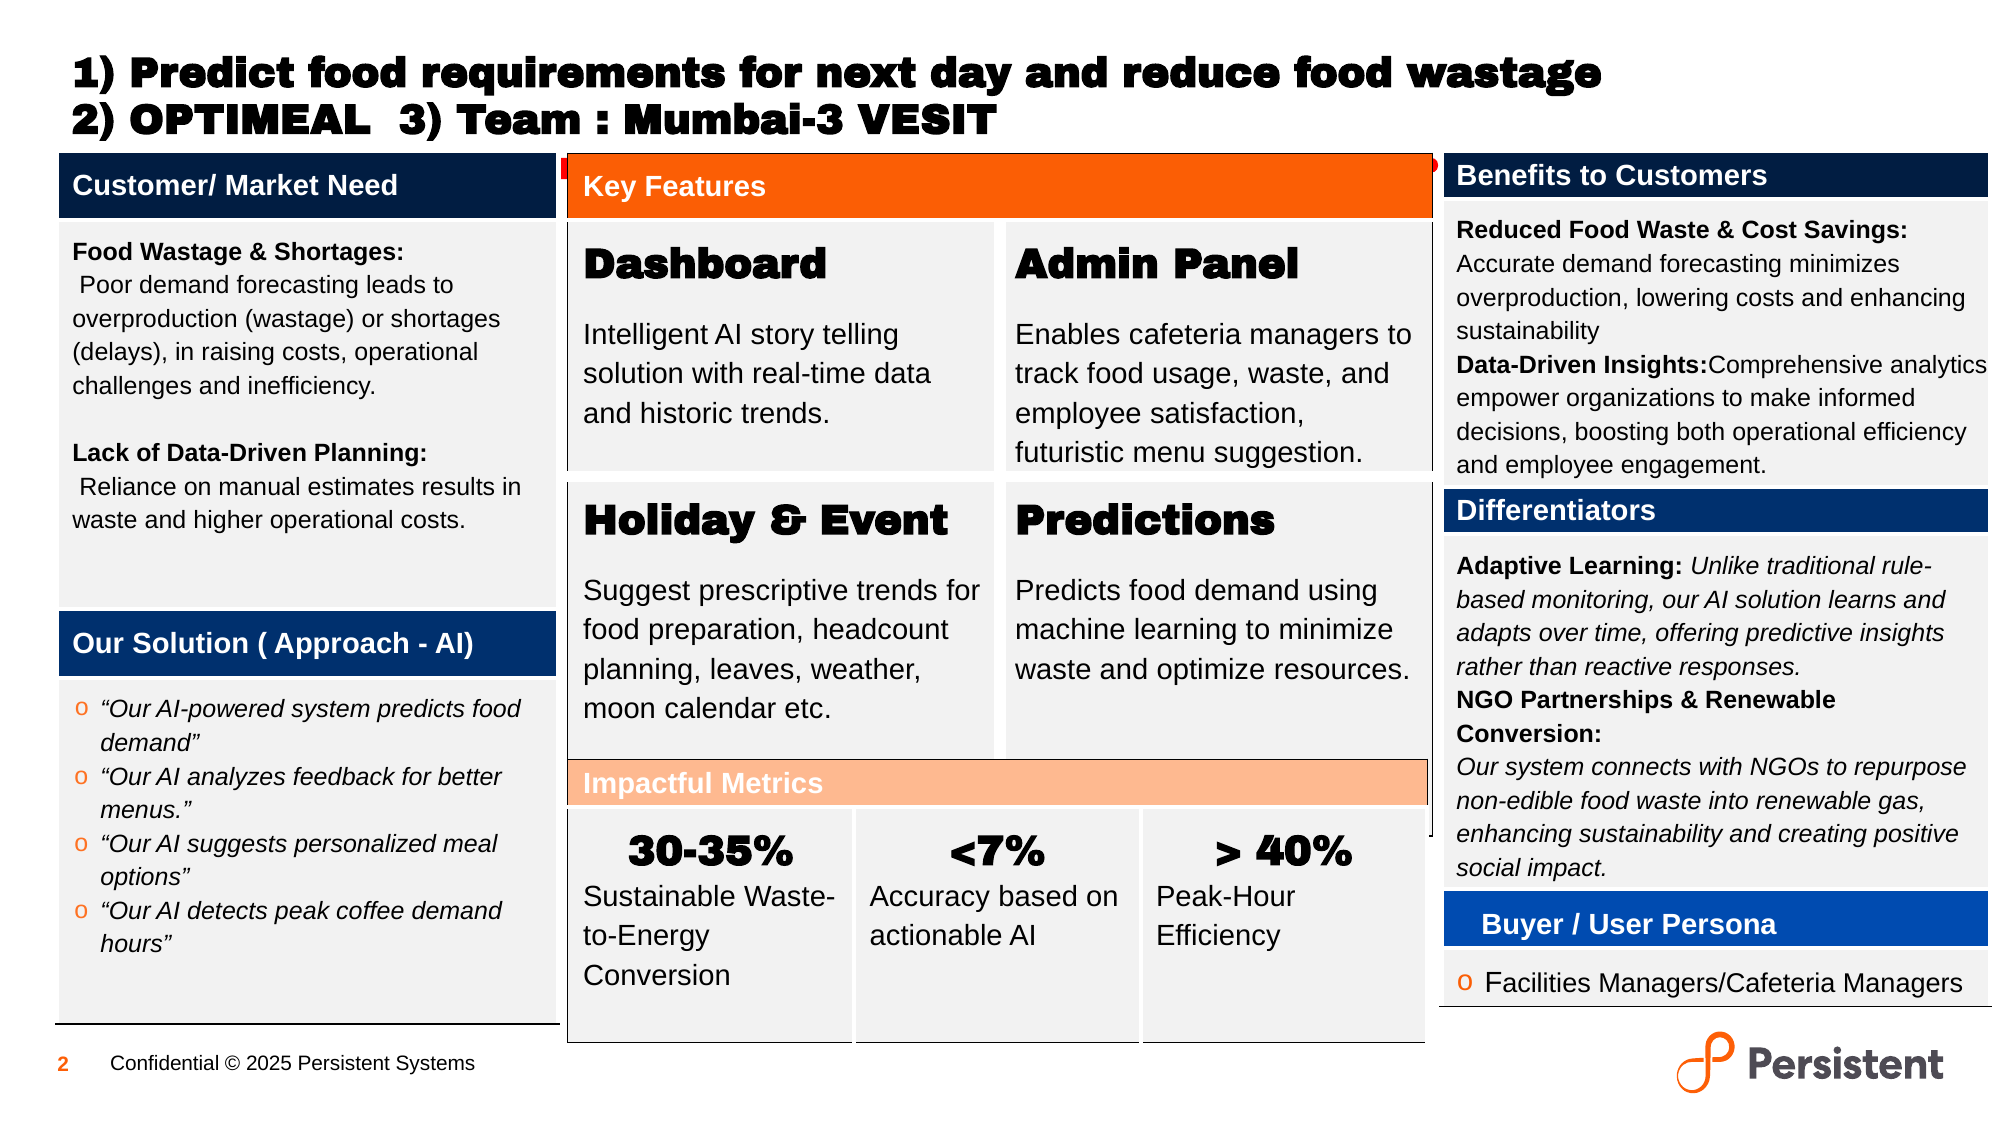

# 1) Predict food requirements for next day and reduce food wastage
 2) OPTIMEAL  3) Team : Mumbai-3 VESIT
 (NO CUSTOMER NAMES ANYWHERE IN PRESENTATION OR VERBALLY DURING THE PITCH)
| Customer/ Market Need |
| --- |
| Food Wastage & Shortages: Poor demand forecasting leads to overproduction (wastage) or shortages (delays), in raising costs, operational challenges and inefficiency. Lack of Data-Driven Planning: Reliance on manual estimates results in waste and higher operational costs. |
| Our Solution ( Approach - AI) |
| “Our AI-powered system predicts food demand” “Our AI analyzes feedback for better menus.” “Our AI suggests personalized meal options” “Our AI detects peak coffee demand hours” |
| Benefits to Customers |
| --- |
| Reduced Food Waste & Cost Savings: Accurate demand forecasting minimizes overproduction, lowering costs and enhancing sustainability Data-Driven Insights:Comprehensive analytics empower organizations to make informed decisions, boosting both operational efficiency and employee engagement. |
| Differentiators |
| Adaptive Learning: Unlike traditional rule-based monitoring, our AI solution learns and adapts over time, offering predictive insights rather than reactive responses. NGO Partnerships & Renewable Conversion: Our system connects with NGOs to repurpose non-edible food waste into renewable gas, enhancing sustainability and creating positive social impact. |
| Buyer / User Persona |
| Facilities Managers/Cafeteria Managers |
| Key Features |  |
| --- | --- |
| Dashboard Intelligent AI story telling solution with real-time data and historic trends. | Admin Panel Enables cafeteria managers to track food usage, waste, and employee satisfaction, futuristic menu suggestion. |
| Holiday & Event Suggest prescriptive trends for food preparation, headcount planning, leaves, weather, moon calendar etc. | Predictions Predicts food demand using machine learning to minimize waste and optimize resources. |
| Impactful Metrics |  |  |
| --- | --- | --- |
| 30-35% Sustainable Waste-to-Energy Conversion | <7% Accuracy based on actionable AI | > 40% Peak-Hour Efficiency |